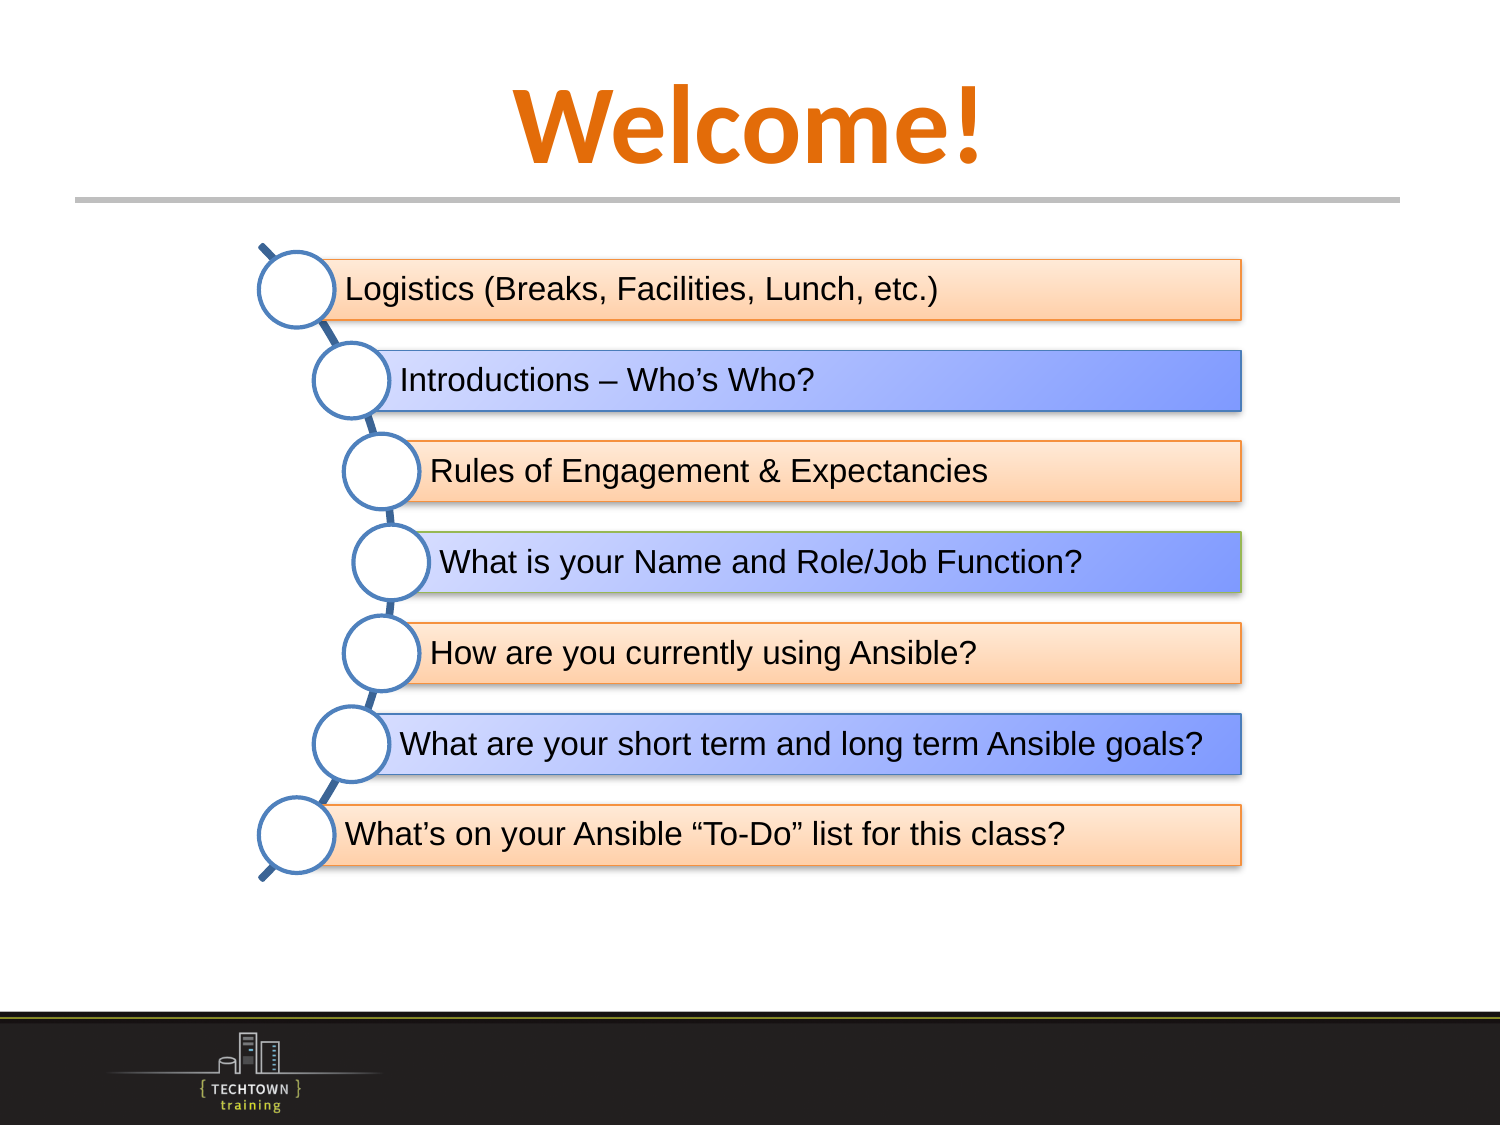

Welcome!

Logistics (Breaks, Facilities, Lunch, etc.)

Introductions – Who’s Who?

Rules of Engagement & Expectancies

What is your Name and Role/Job Function?

How are you currently using Ansible?

What are your short term and long term Ansible goals?

What’s on your Ansible “To-Do” list for this class?